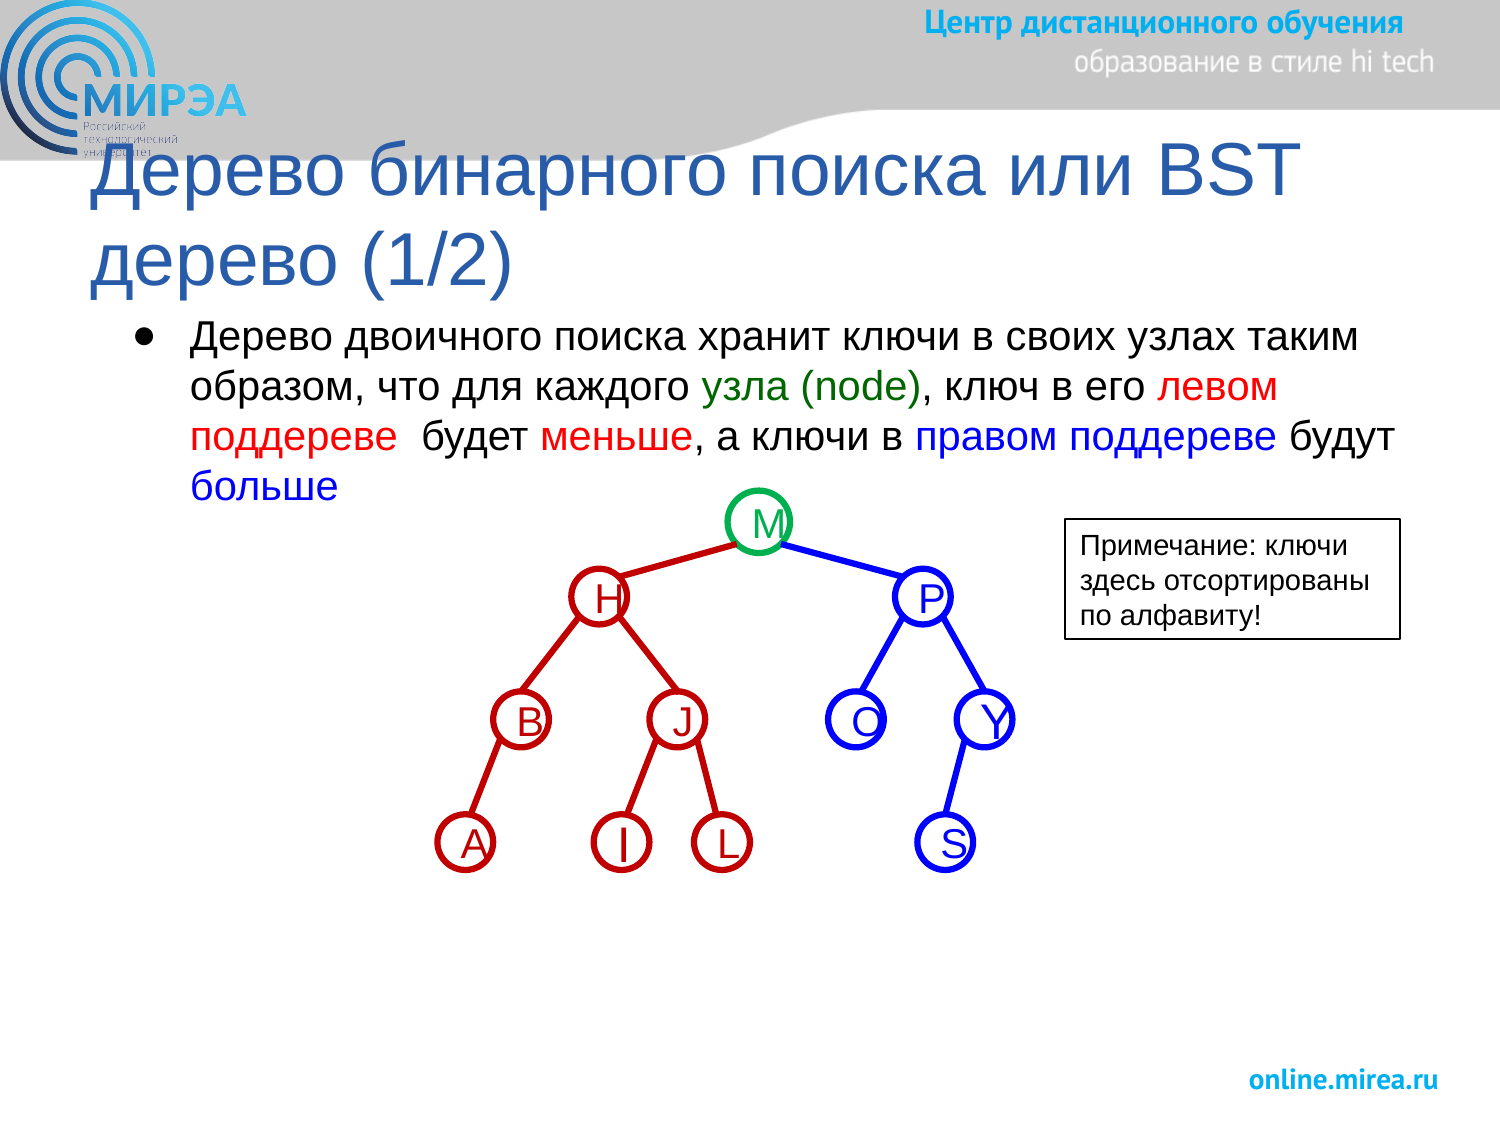

# Дерево бинарного поиска или BST дерево (1/2)
Дерево двоичного поиска хранит ключи в своих узлах таким образом, что для каждого узла (node), ключ в его левом поддереве  будет меньше, а ключи в правом поддереве будут больше
M
Примечание: ключи здесь отсортированы по алфавиту!
H
P
B
J
O
Y
A
I
L
S